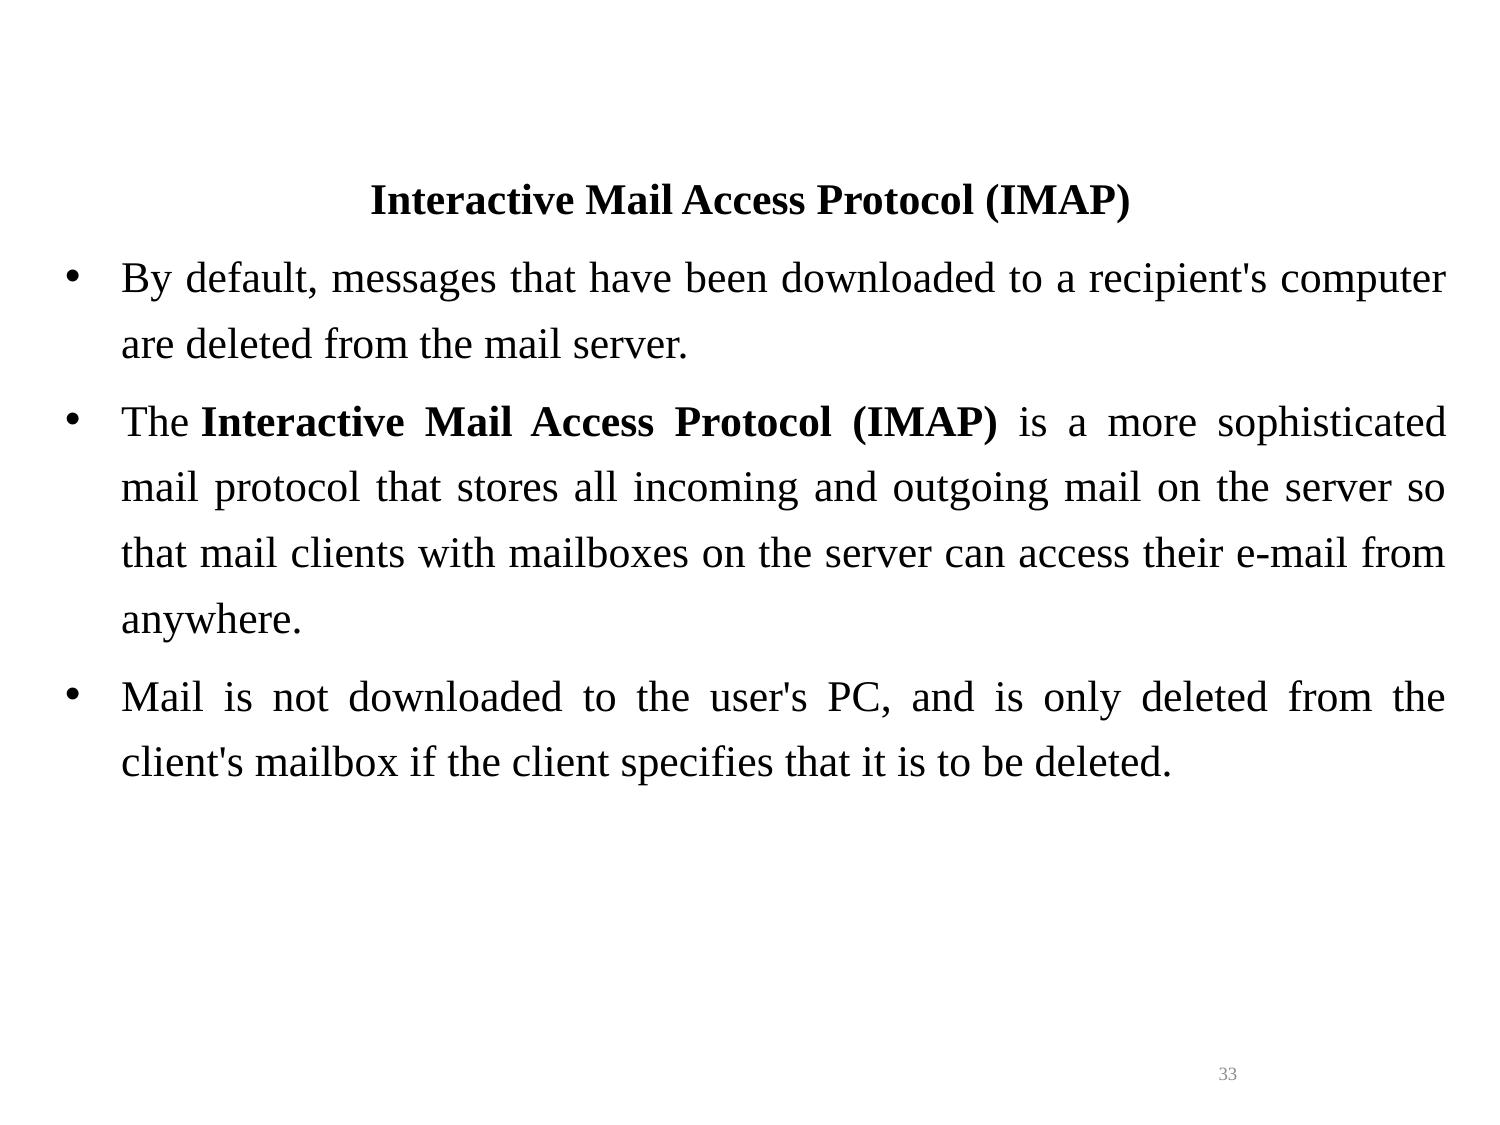

Interactive Mail Access Protocol (IMAP)
By default, messages that have been downloaded to a recipient's computer are deleted from the mail server.
The Interactive Mail Access Protocol (IMAP) is a more sophisticated mail protocol that stores all incoming and outgoing mail on the server so that mail clients with mailboxes on the server can access their e-mail from anywhere.
Mail is not downloaded to the user's PC, and is only deleted from the client's mailbox if the client specifies that it is to be deleted.

33